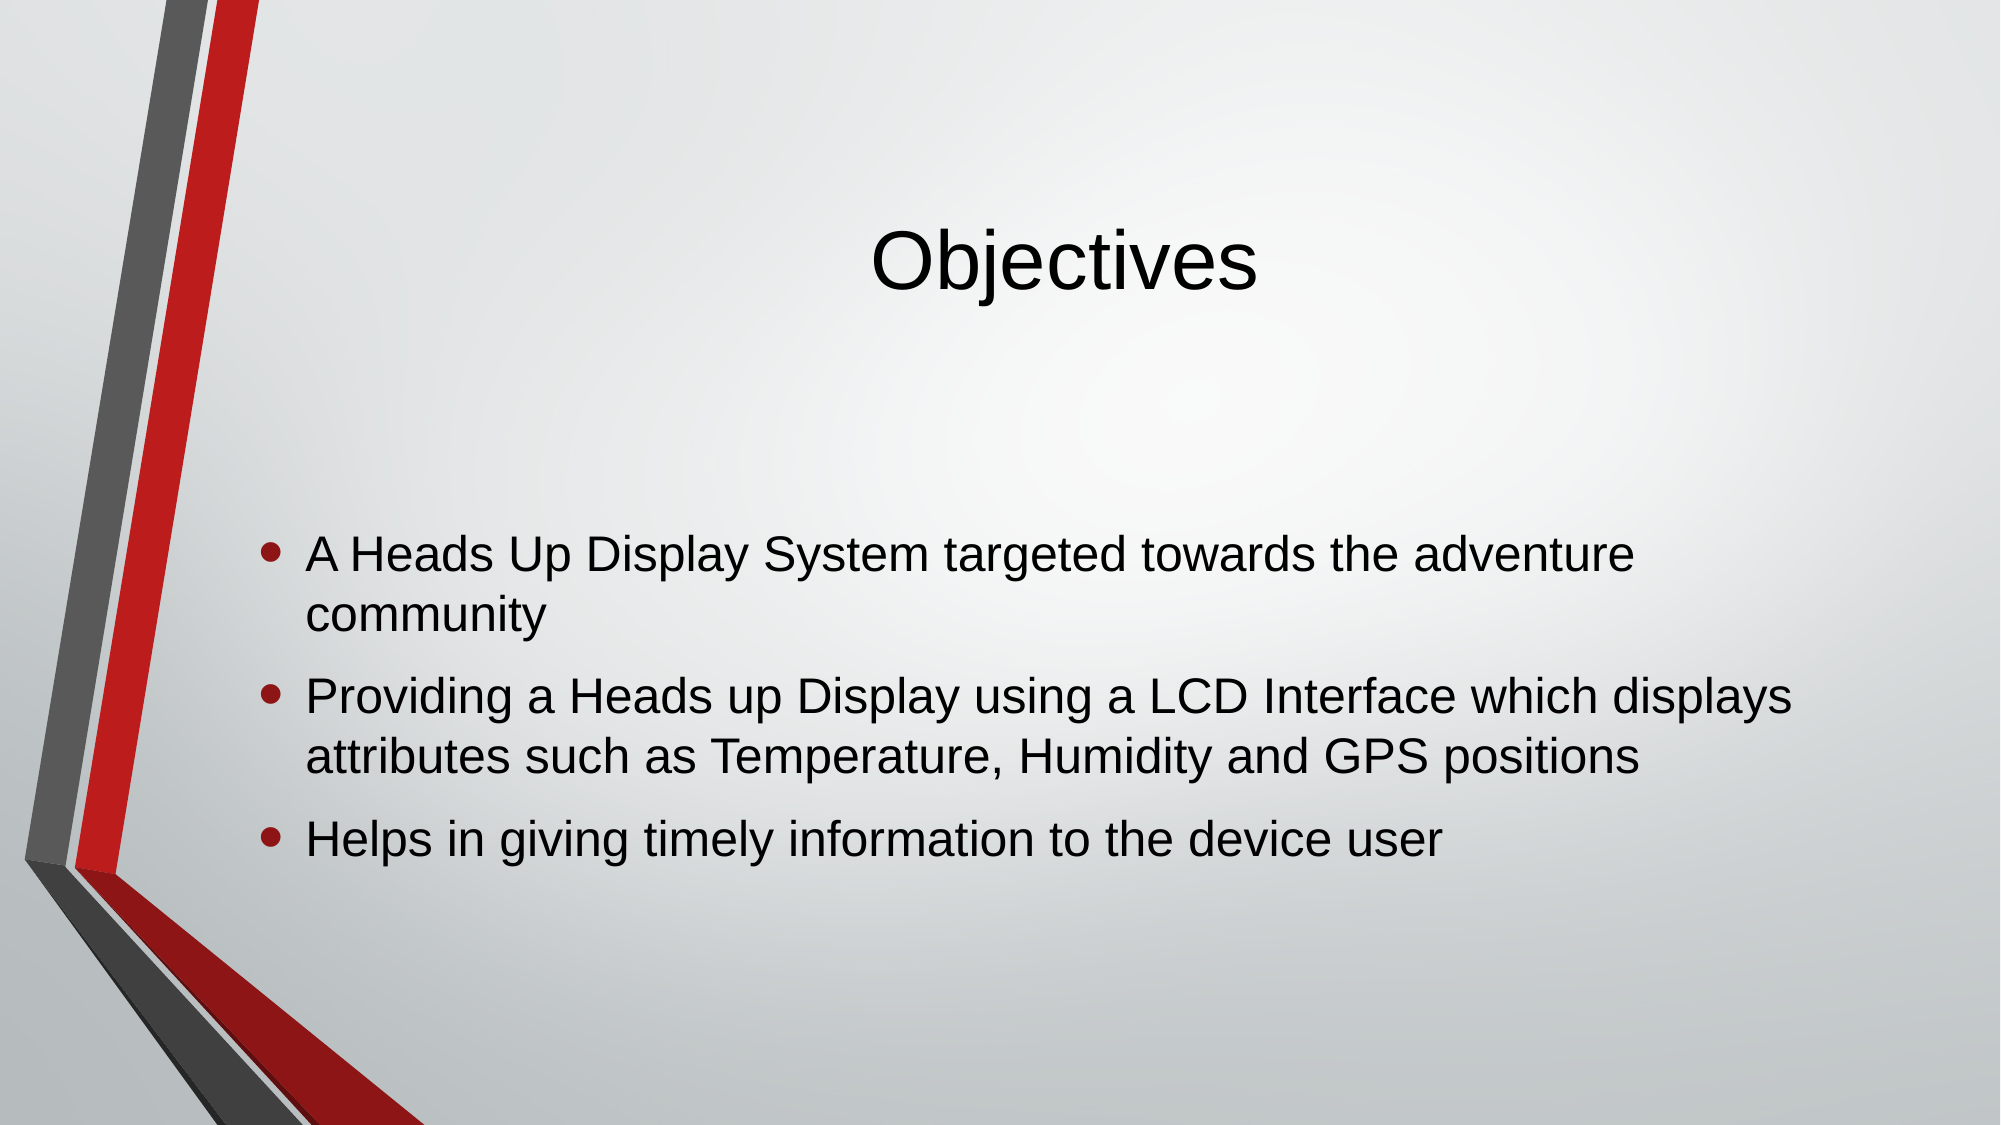

# Objectives
A Heads Up Display System targeted towards the adventure community
Providing a Heads up Display using a LCD Interface which displays attributes such as Temperature, Humidity and GPS positions
Helps in giving timely information to the device user